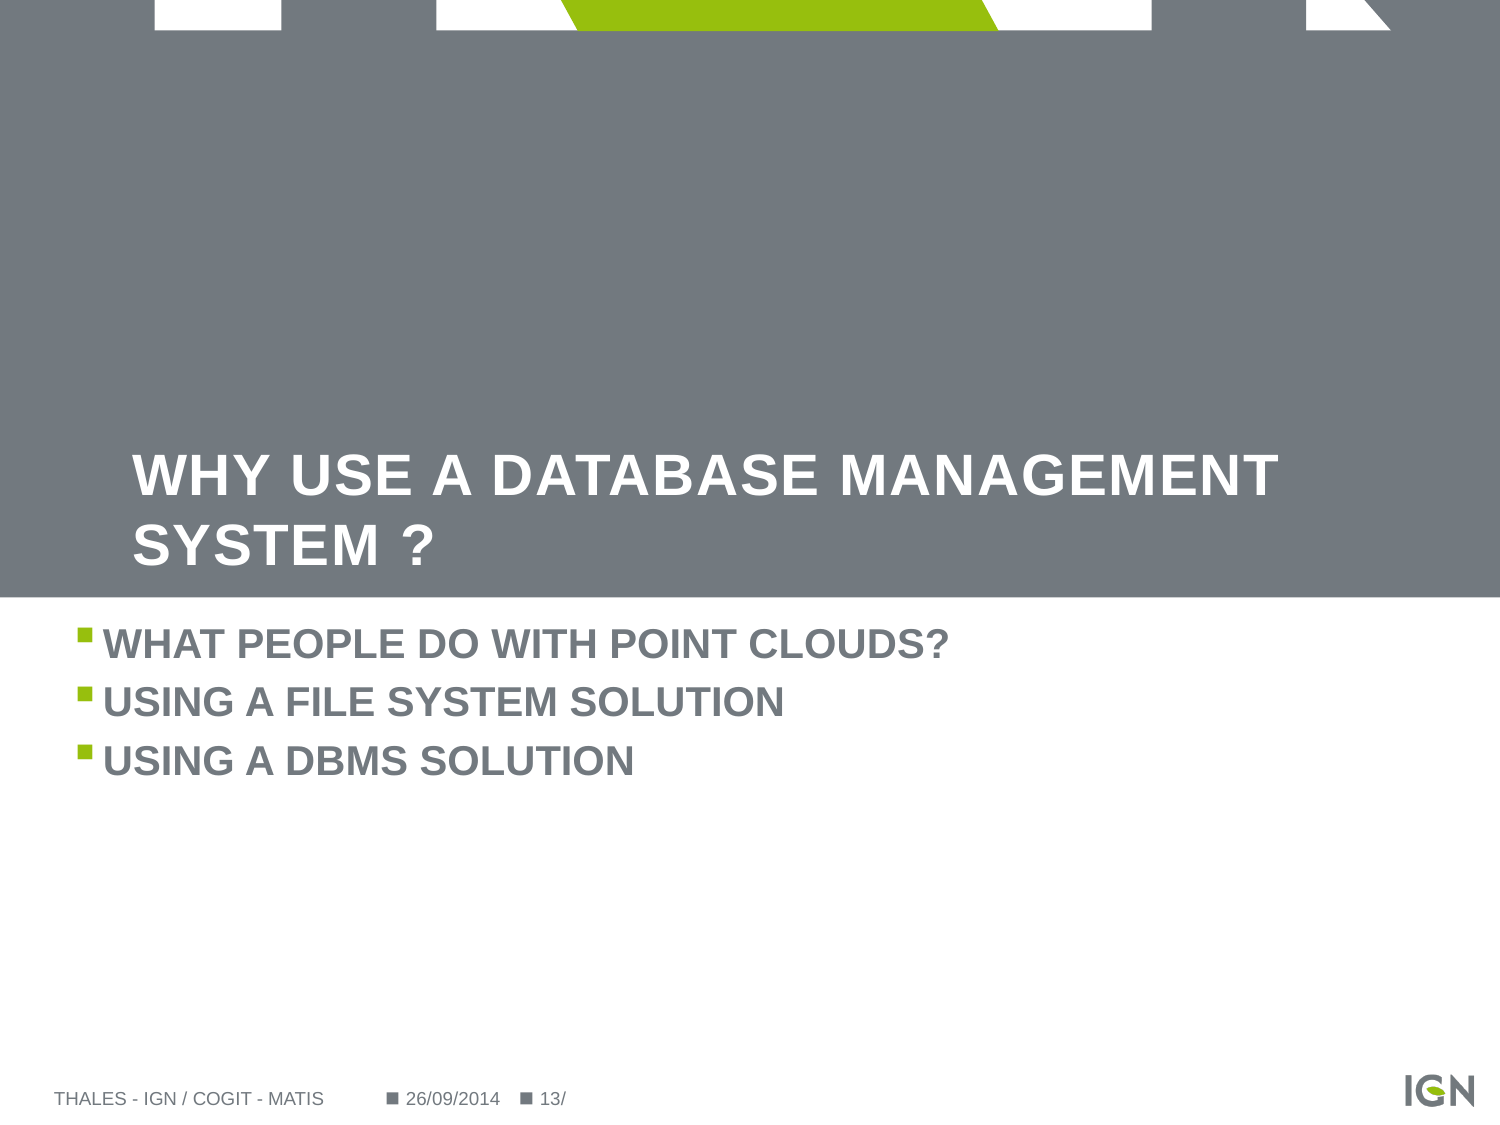

# Why use a Database Management System ?
What people do with point clouds?
Using A File system solution
Using A DBMS solution

Thales - IGN / COGIT - MATIS
26/09/2014
13/